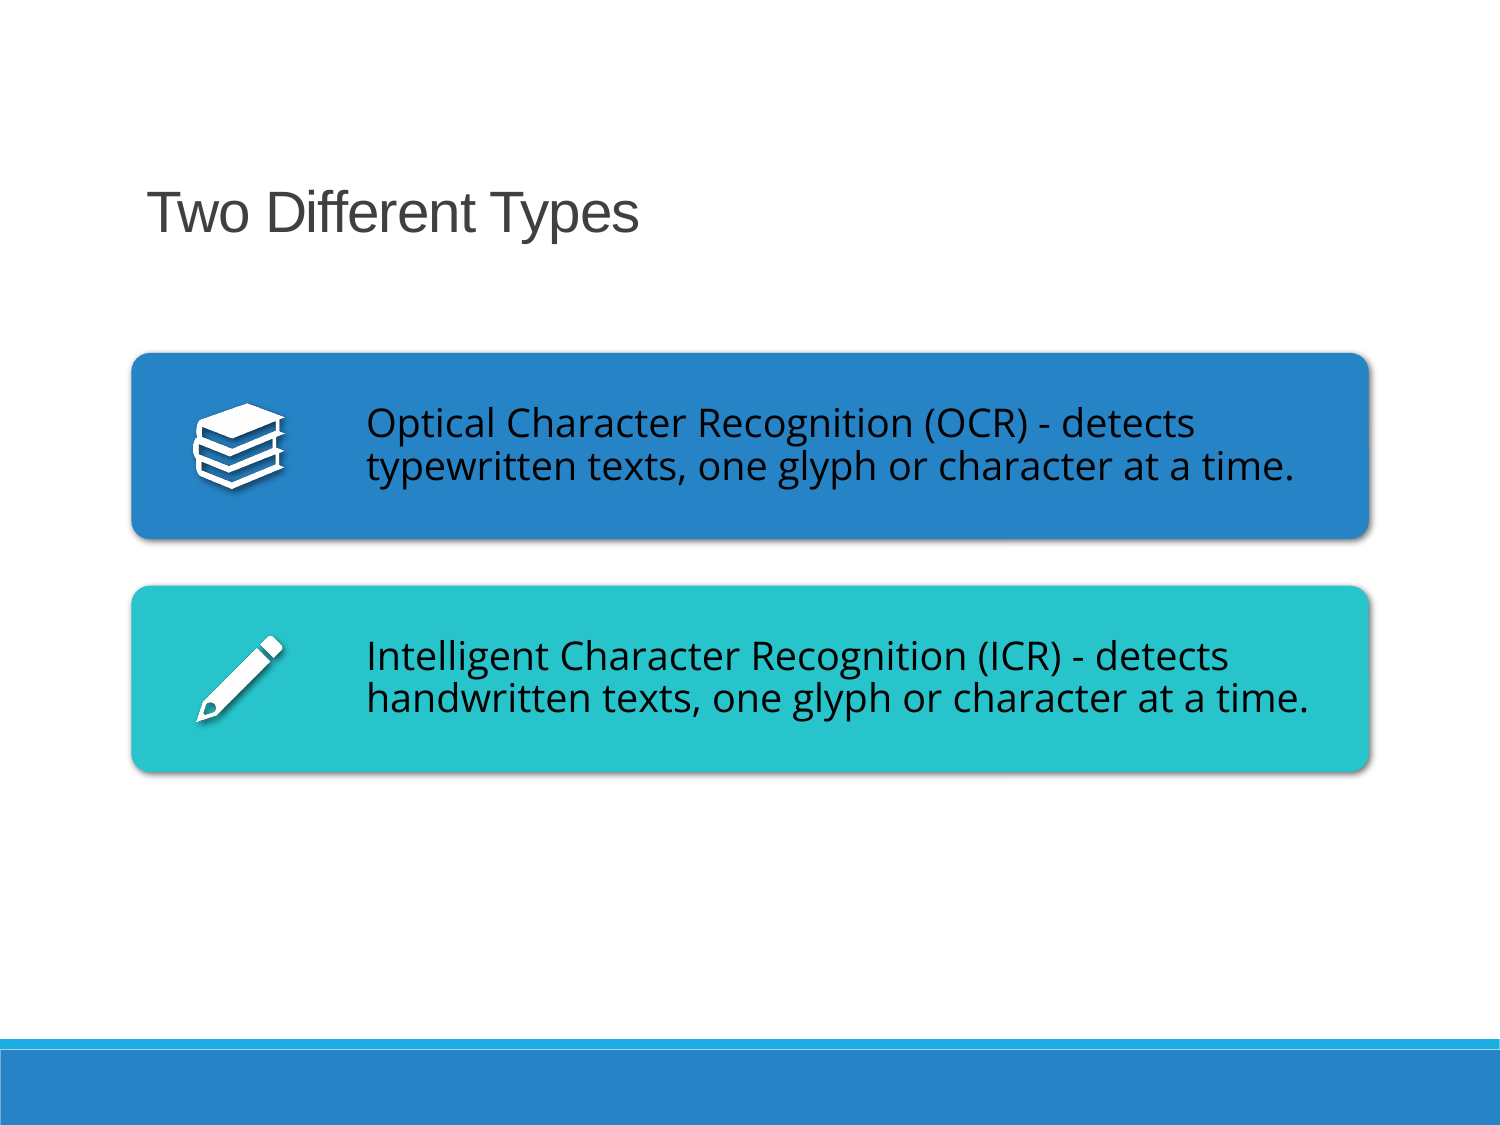

Two Different Types
Optical Character Recognition (OCR) - detects typewritten texts, one glyph or character at a time.
Intelligent Character Recognition (ICR) - detects handwritten texts, one glyph or character at a time.